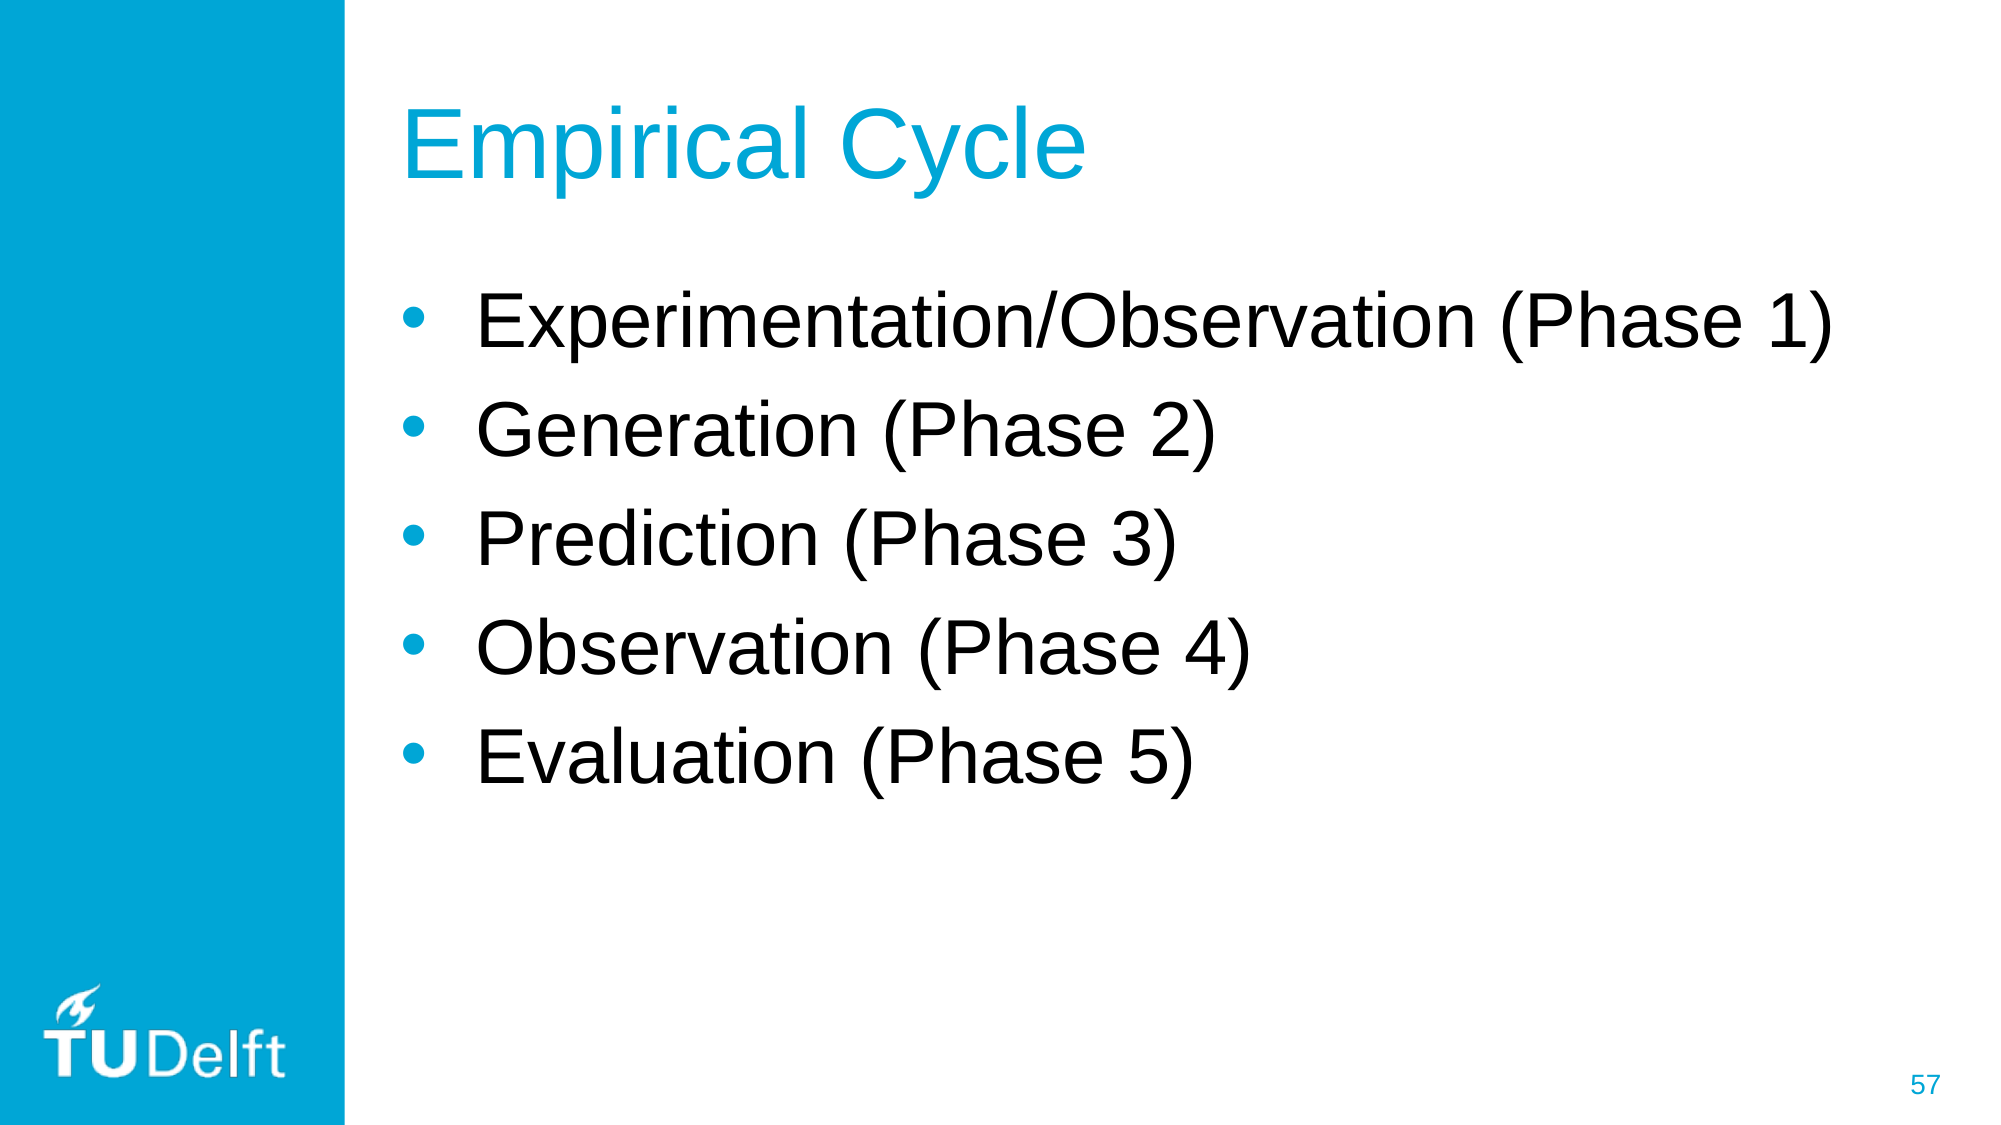

# Empirical Cycle
Experimentation/Observation (Phase 1)
Generation (Phase 2)
Prediction (Phase 3)
Observation (Phase 4)
Evaluation (Phase 5)